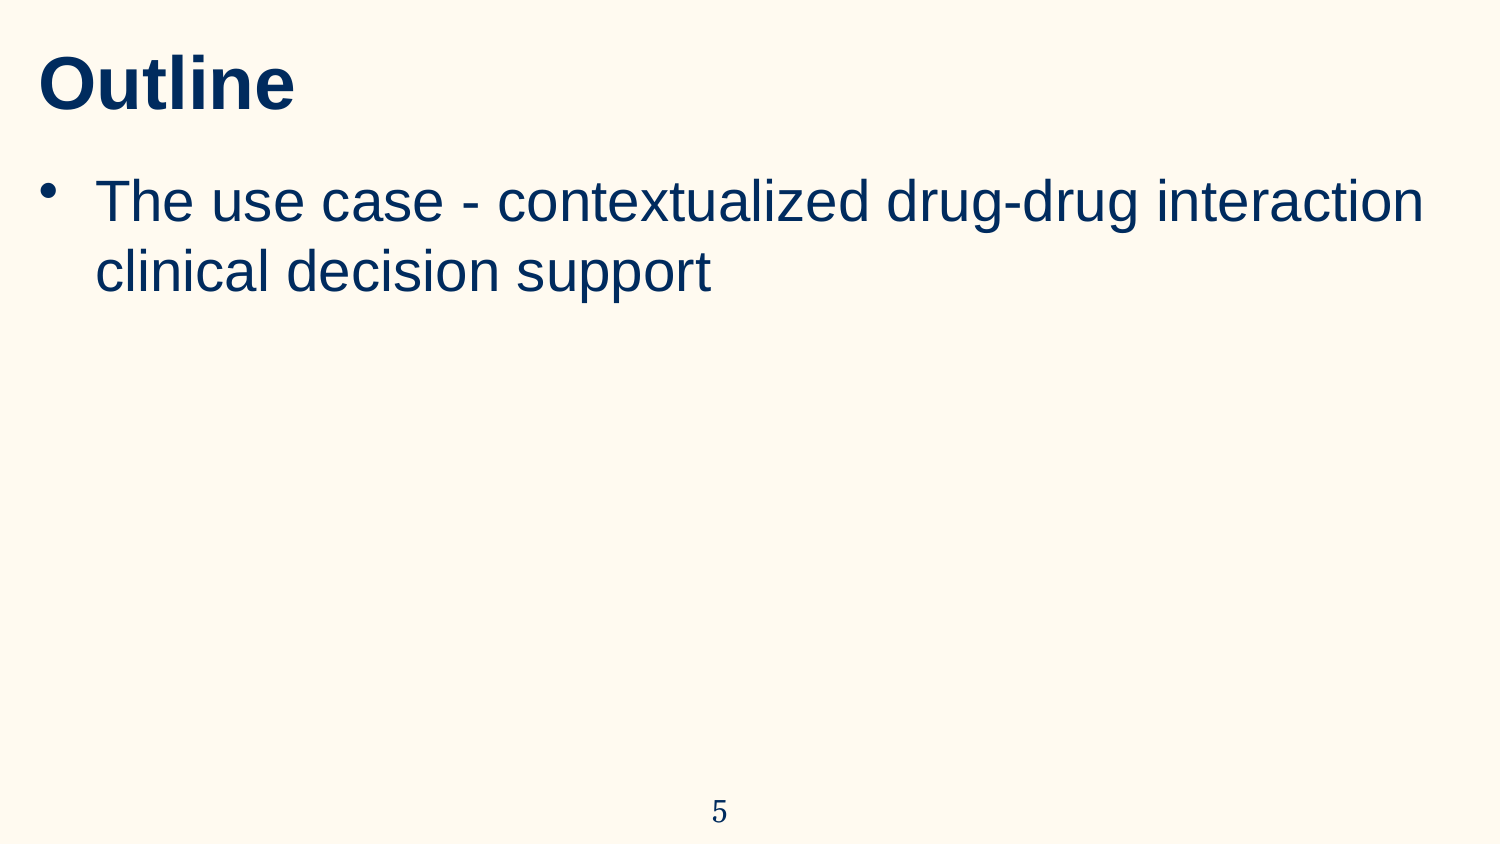

# Outline
The use case - contextualized drug-drug interaction clinical decision support